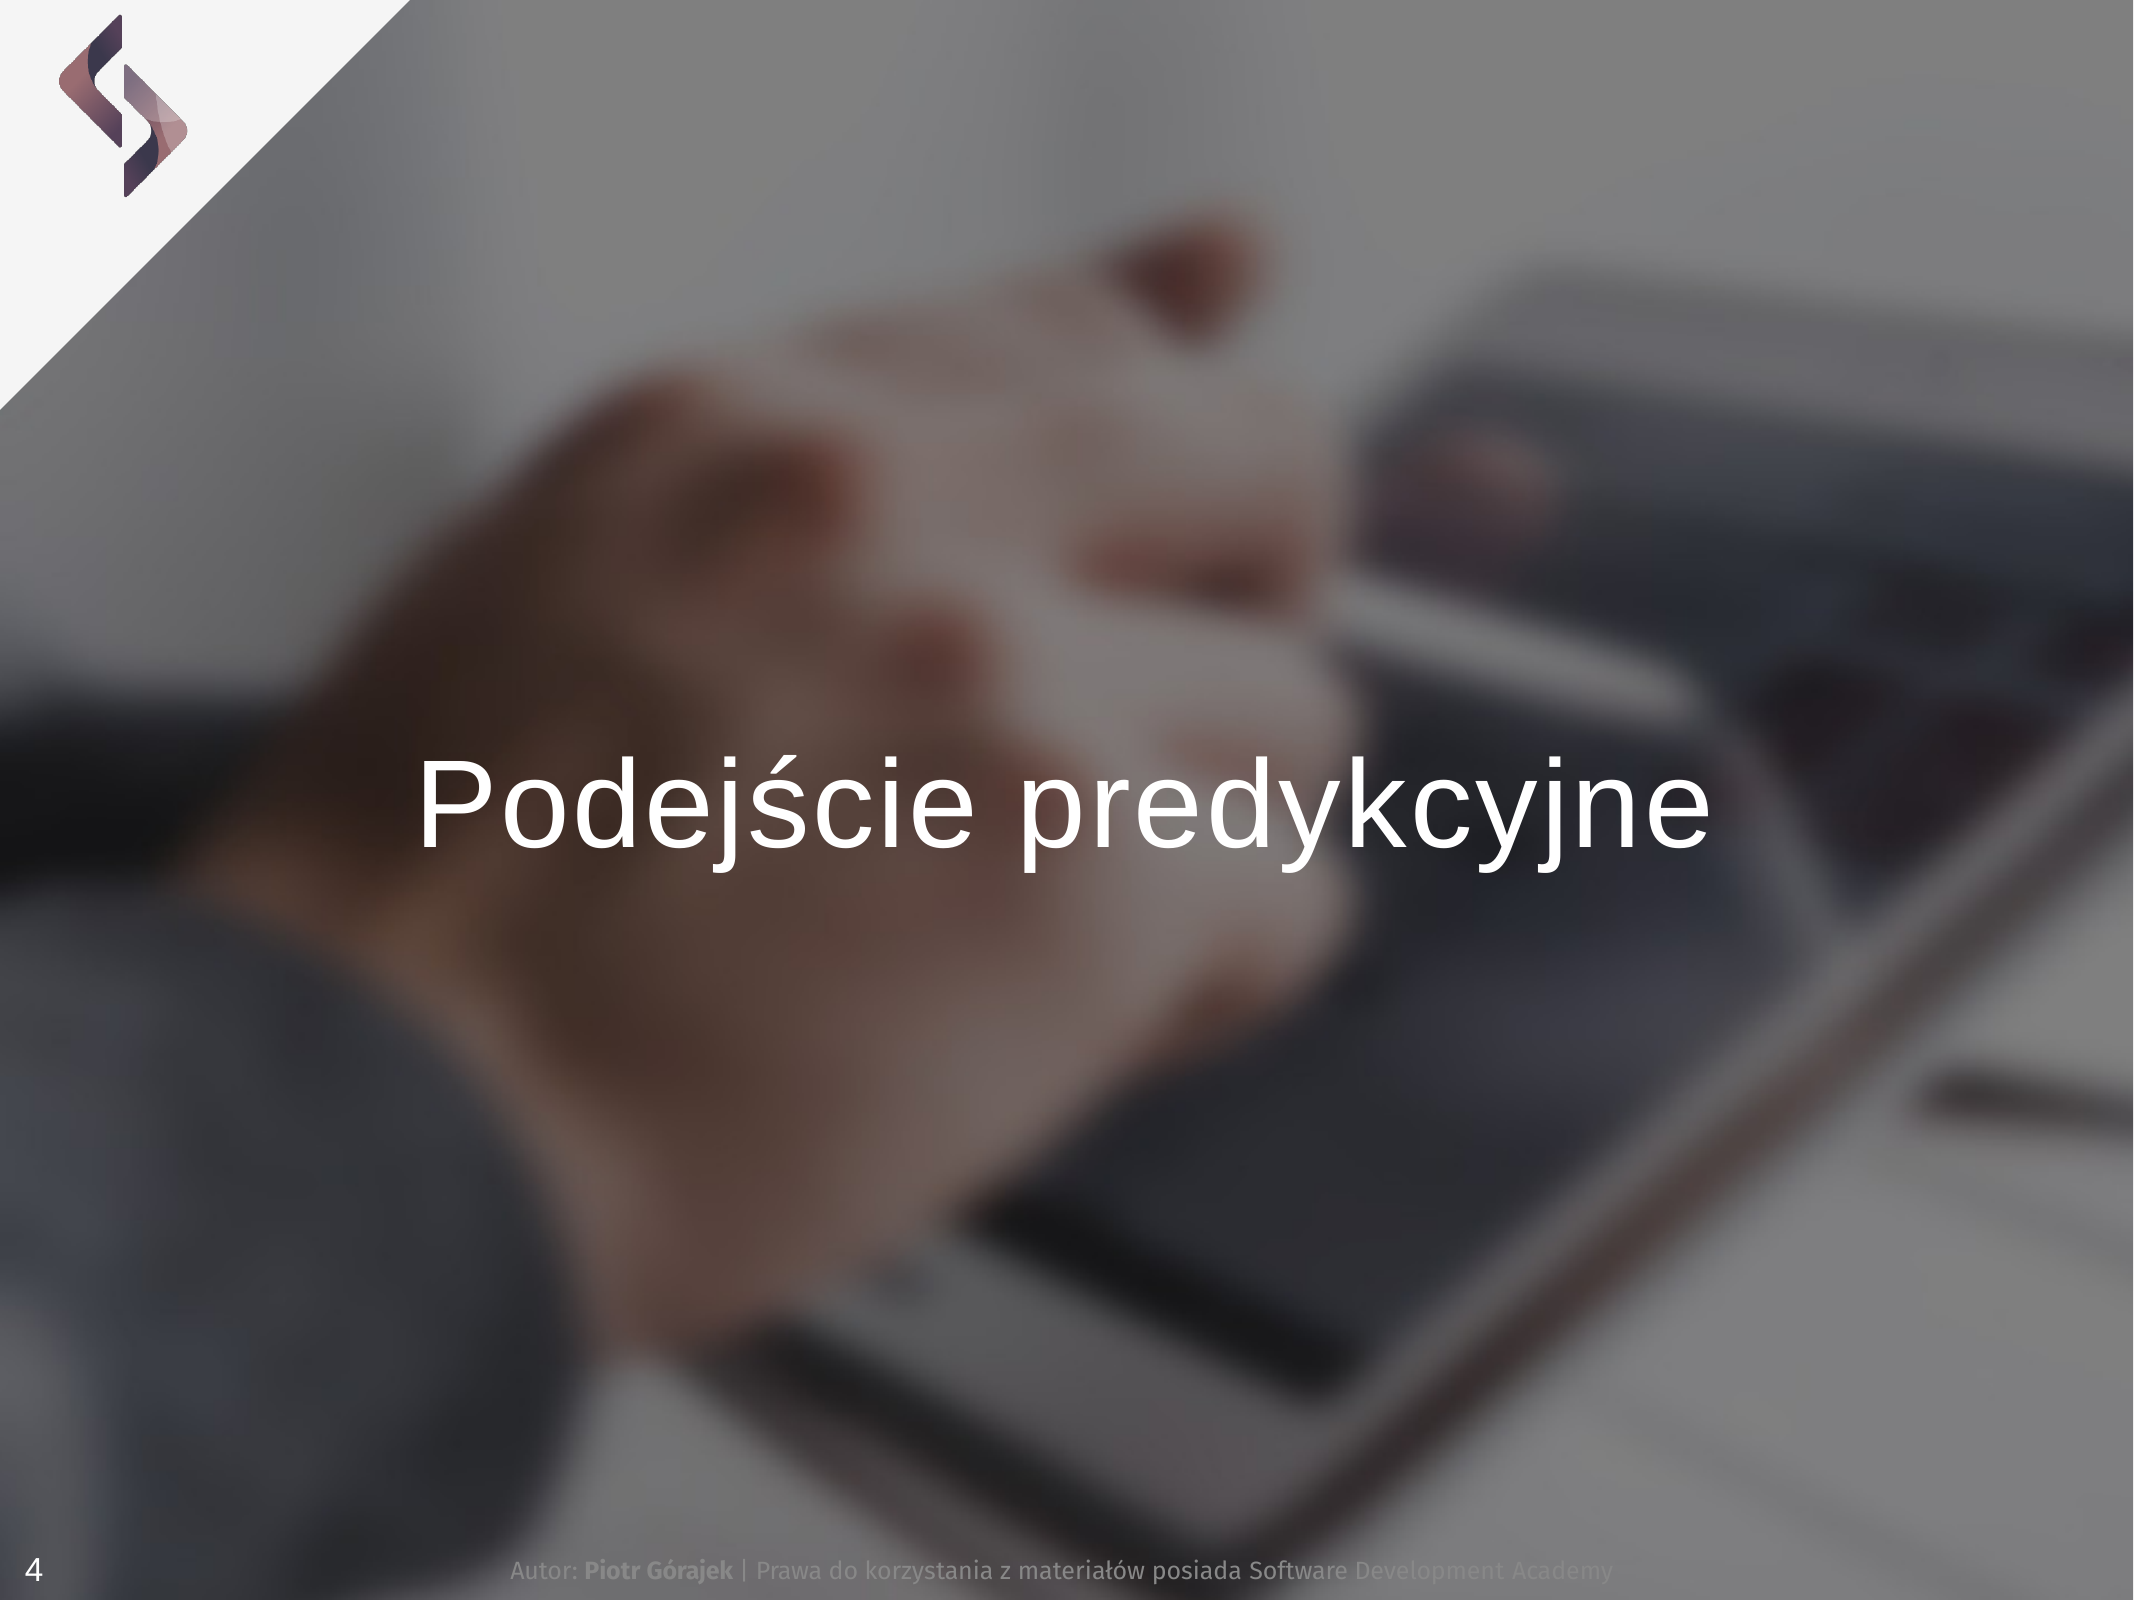

# Podejście predykcyjne
4
Autor: Piotr Górajek | Prawa do korzystania z materiałów posiada Software Development Academy